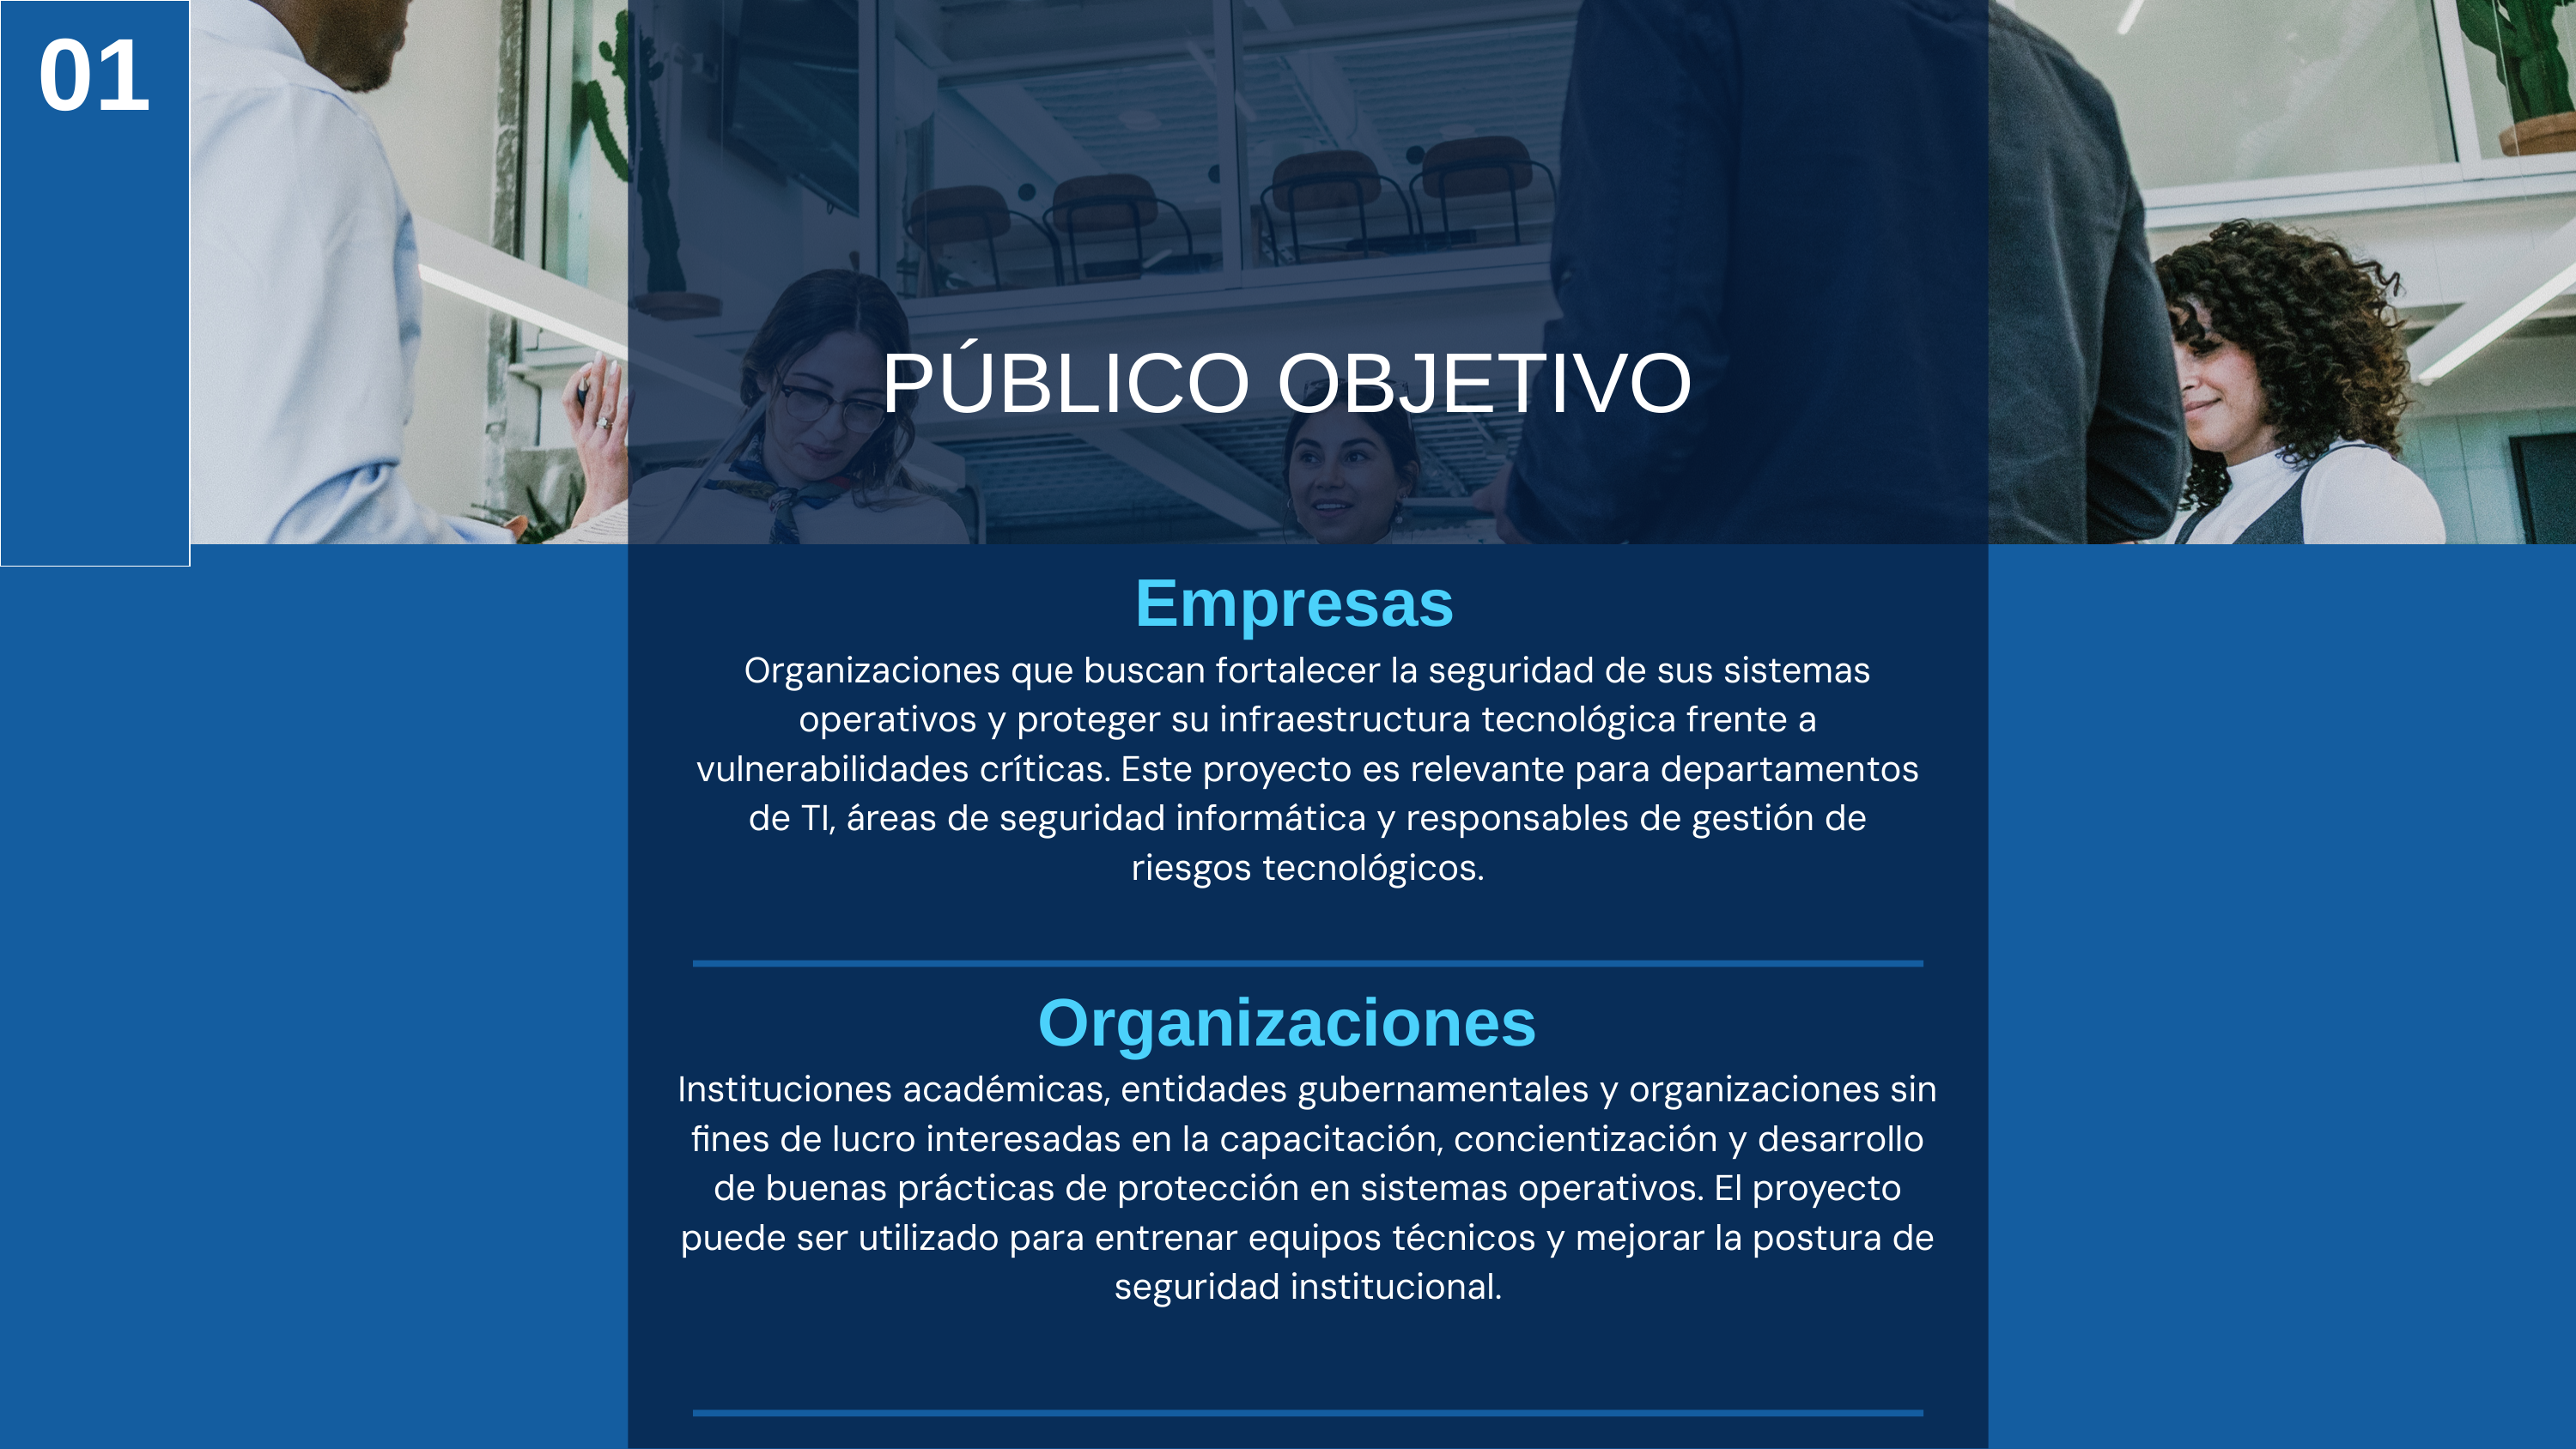

01

PÚBLICO OBJETIVO
Empresas
Organizaciones que buscan fortalecer la seguridad de sus sistemas operativos y proteger su infraestructura tecnológica frente a vulnerabilidades críticas. Este proyecto es relevante para departamentos de TI, áreas de seguridad informática y responsables de gestión de riesgos tecnológicos.

Organizaciones
Instituciones académicas, entidades gubernamentales y organizaciones sin fines de lucro interesadas en la capacitación, concientización y desarrollo de buenas prácticas de protección en sistemas operativos. El proyecto puede ser utilizado para entrenar equipos técnicos y mejorar la postura de seguridad institucional.